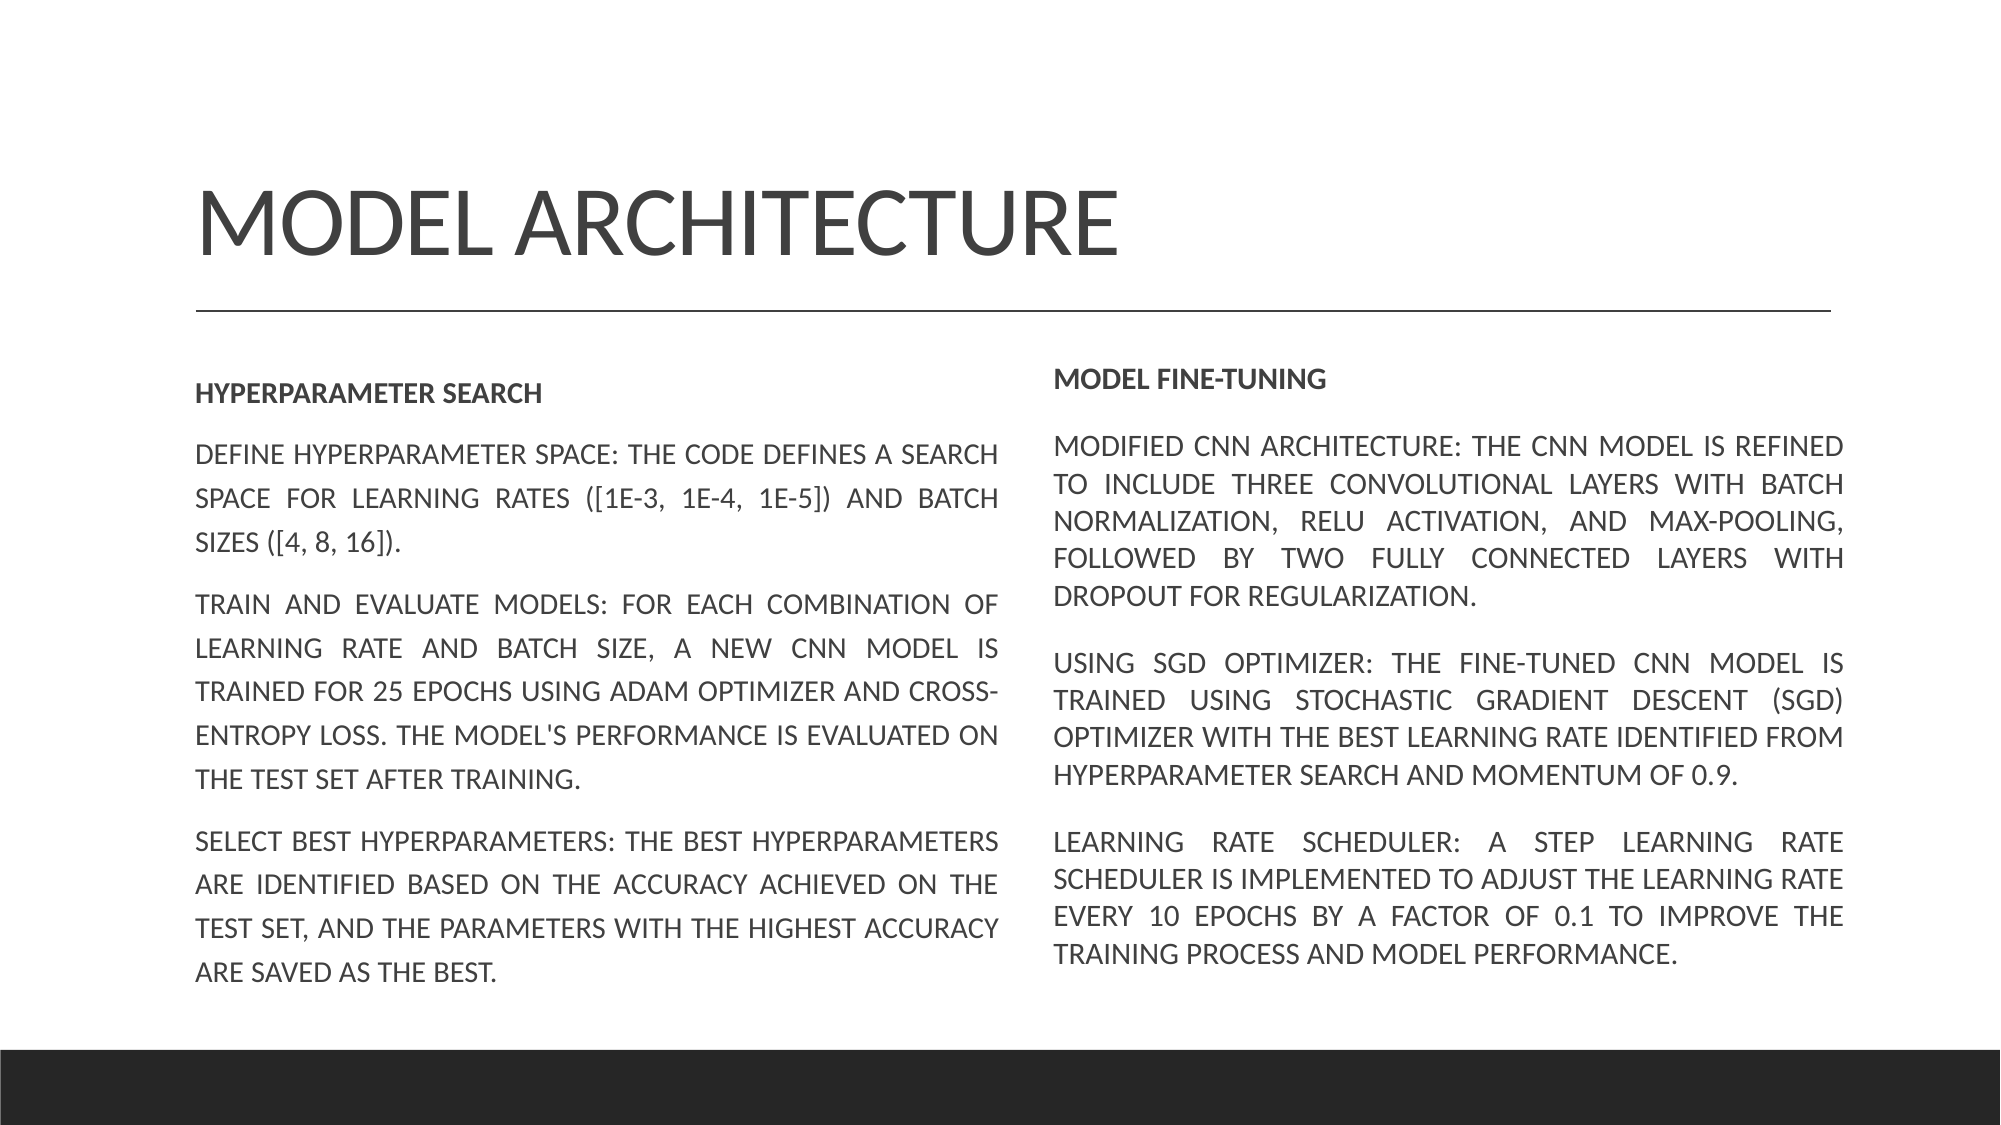

# MODEL ARCHITECTURE
MODEL FINE-TUNING
MODIFIED CNN ARCHITECTURE: THE CNN MODEL IS REFINED TO INCLUDE THREE CONVOLUTIONAL LAYERS WITH BATCH NORMALIZATION, RELU ACTIVATION, AND MAX-POOLING, FOLLOWED BY TWO FULLY CONNECTED LAYERS WITH DROPOUT FOR REGULARIZATION.
USING SGD OPTIMIZER: THE FINE-TUNED CNN MODEL IS TRAINED USING STOCHASTIC GRADIENT DESCENT (SGD) OPTIMIZER WITH THE BEST LEARNING RATE IDENTIFIED FROM HYPERPARAMETER SEARCH AND MOMENTUM OF 0.9.
LEARNING RATE SCHEDULER: A STEP LEARNING RATE SCHEDULER IS IMPLEMENTED TO ADJUST THE LEARNING RATE EVERY 10 EPOCHS BY A FACTOR OF 0.1 TO IMPROVE THE TRAINING PROCESS AND MODEL PERFORMANCE.
HYPERPARAMETER SEARCH
DEFINE HYPERPARAMETER SPACE: THE CODE DEFINES A SEARCH SPACE FOR LEARNING RATES ([1E-3, 1E-4, 1E-5]) AND BATCH SIZES ([4, 8, 16]).
TRAIN AND EVALUATE MODELS: FOR EACH COMBINATION OF LEARNING RATE AND BATCH SIZE, A NEW CNN MODEL IS TRAINED FOR 25 EPOCHS USING ADAM OPTIMIZER AND CROSS-ENTROPY LOSS. THE MODEL'S PERFORMANCE IS EVALUATED ON THE TEST SET AFTER TRAINING.
SELECT BEST HYPERPARAMETERS: THE BEST HYPERPARAMETERS ARE IDENTIFIED BASED ON THE ACCURACY ACHIEVED ON THE TEST SET, AND THE PARAMETERS WITH THE HIGHEST ACCURACY ARE SAVED AS THE BEST.